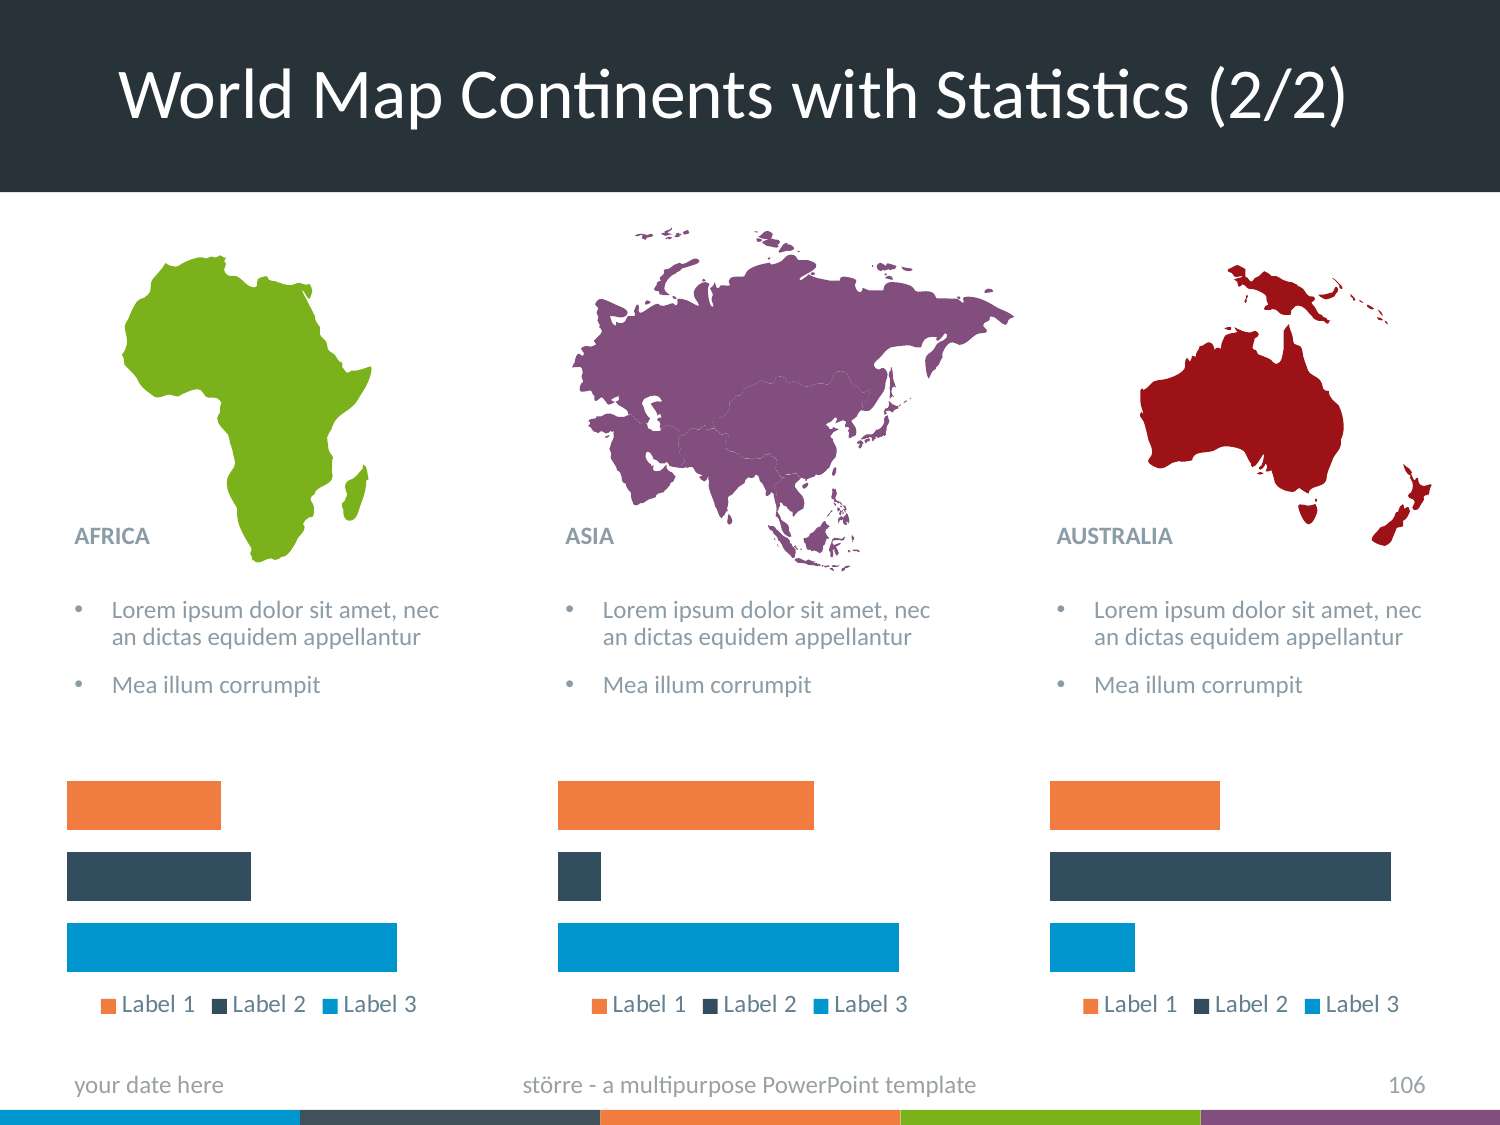

# World Map Continents with Statistics (2/2)

Africa
Asia
Australia
Lorem ipsum dolor sit amet, nec an dictas equidem appellantur
Mea illum corrumpit
Lorem ipsum dolor sit amet, nec an dictas equidem appellantur
Mea illum corrumpit
Lorem ipsum dolor sit amet, nec an dictas equidem appellantur
Mea illum corrumpit

### Chart

| Category | Label 3 | Label 2 | Label 1 |
|---|---|---|---|
| Category 1 | 4.3 | 2.4 | 2.0 |

### Chart

| Category | Label 3 | Label 2 | Label 1 |
|---|---|---|---|
| Category 1 | 8.0 | 1.0 | 6.0 |

### Chart

| Category | Label 3 | Label 2 | Label 1 |
|---|---|---|---|
| Category 1 | 1.0 | 4.0 | 2.0 |
your date here
större - a multipurpose PowerPoint template
106